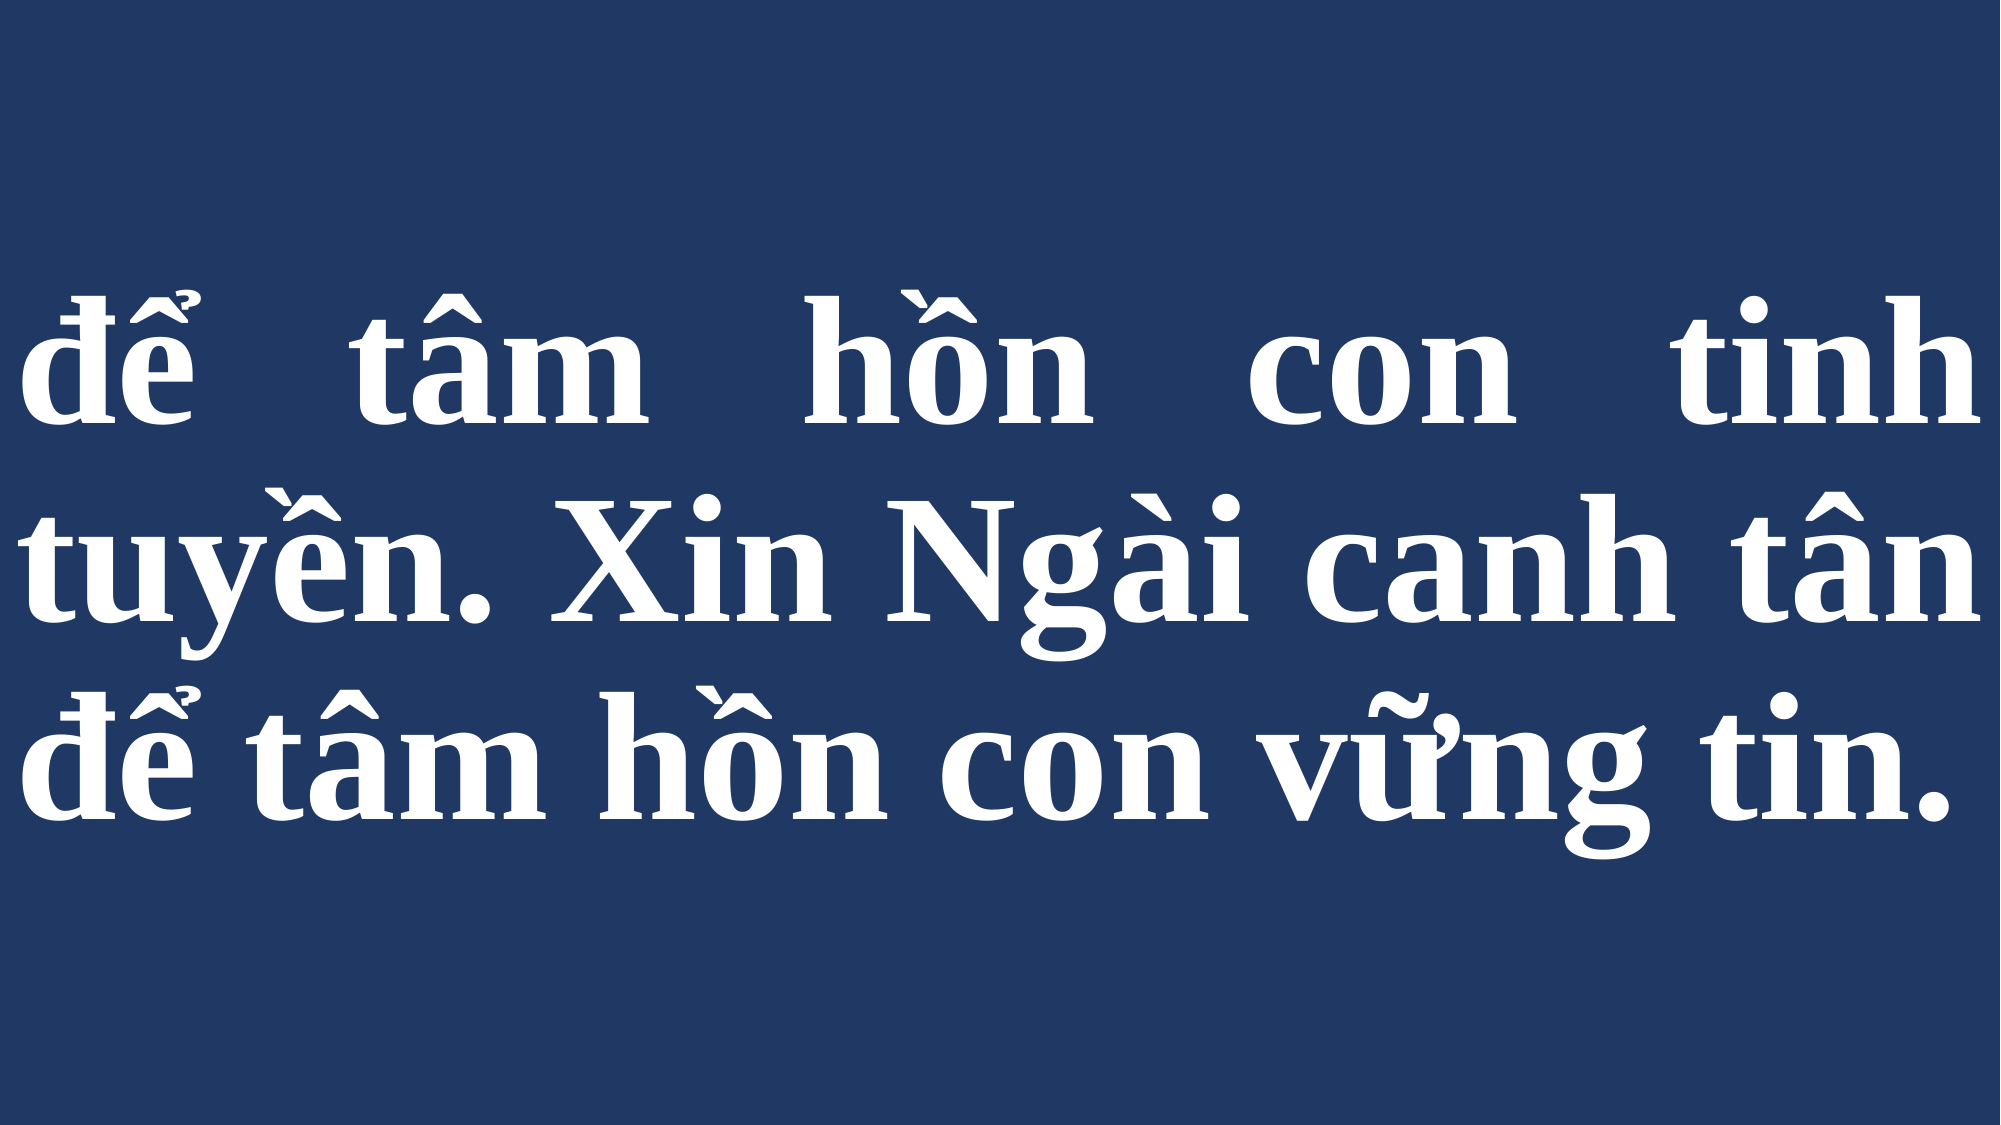

# để tâm hồn con tinh tuyền. Xin Ngài canh tân để tâm hồn con vững tin.